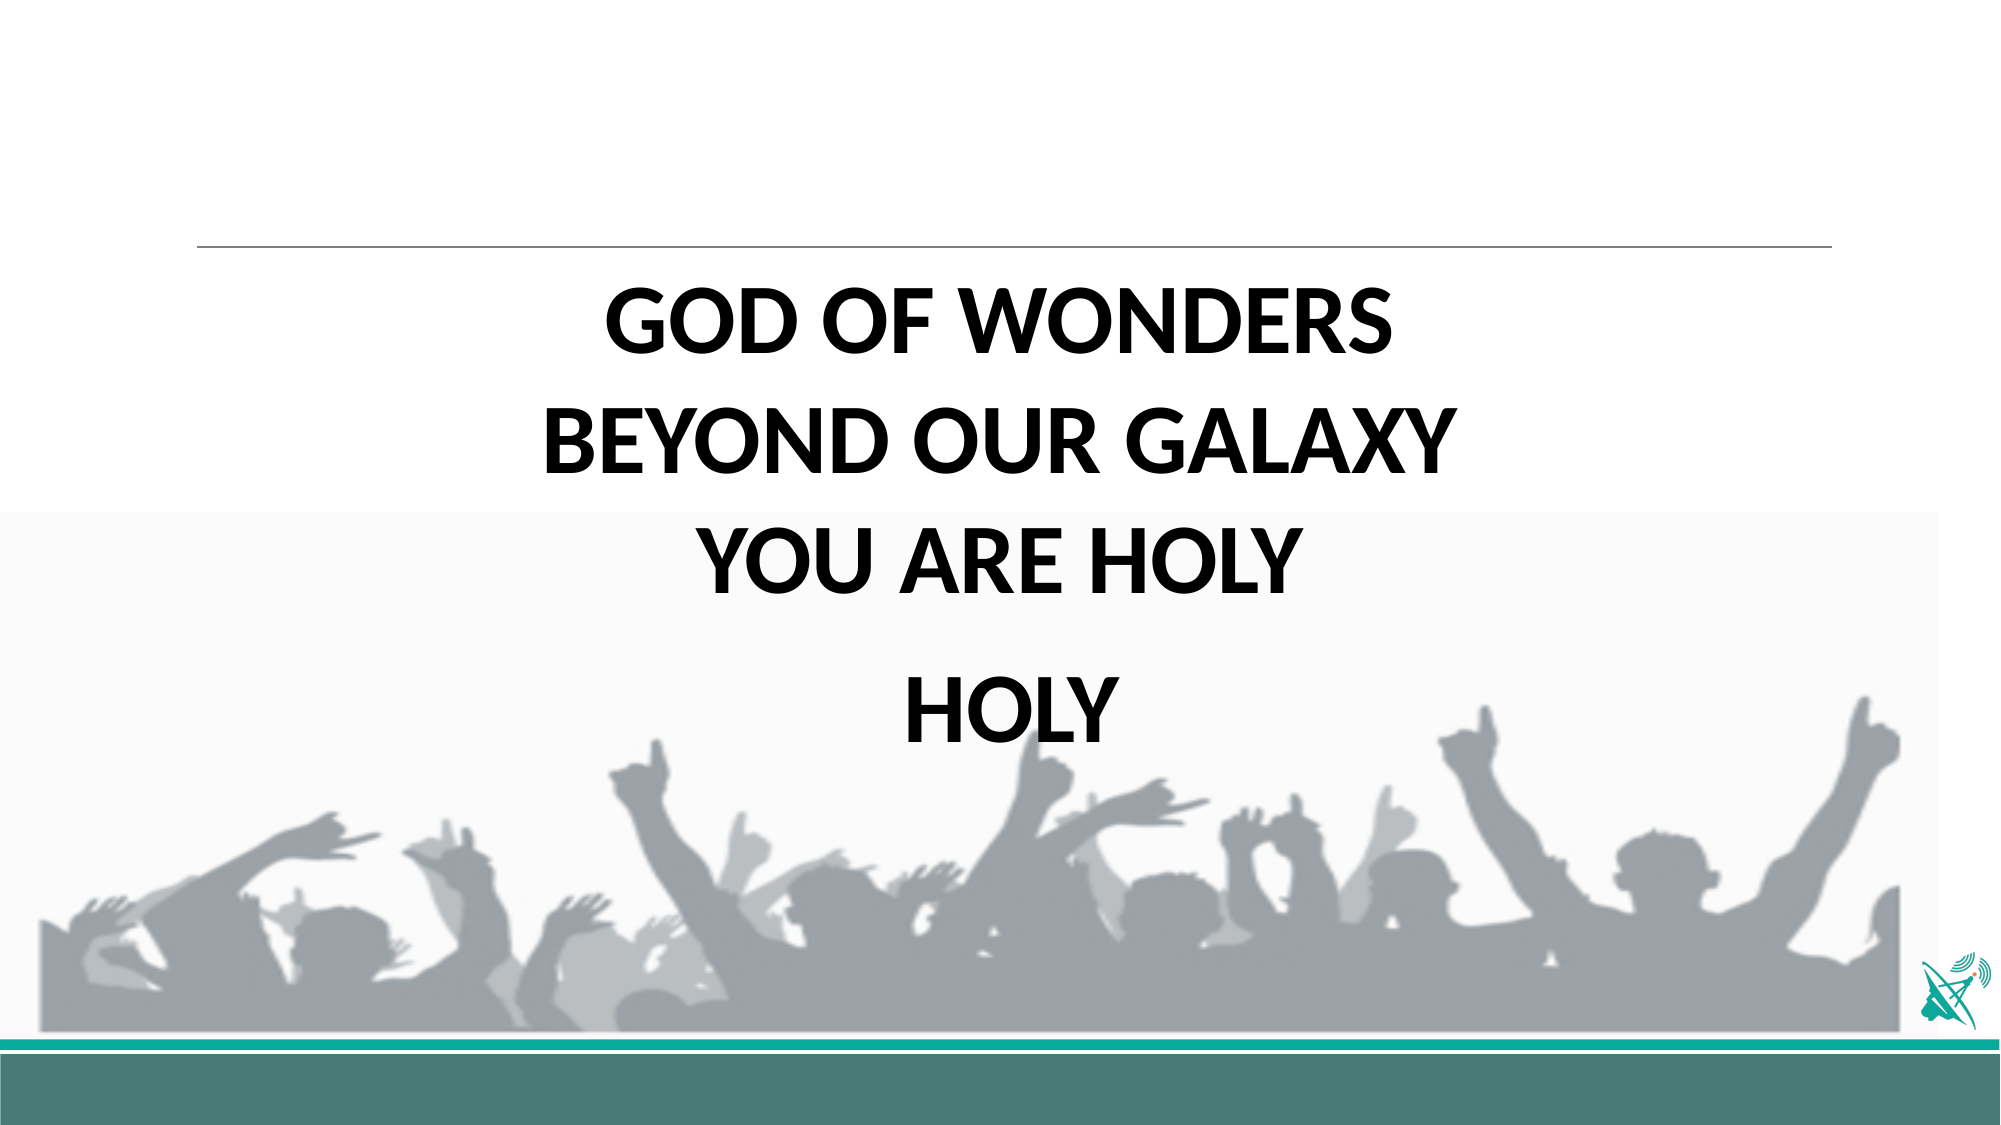

GOD OF WONDERS BEYOND OUR GALAXY
YOU ARE HOLY
HOLY